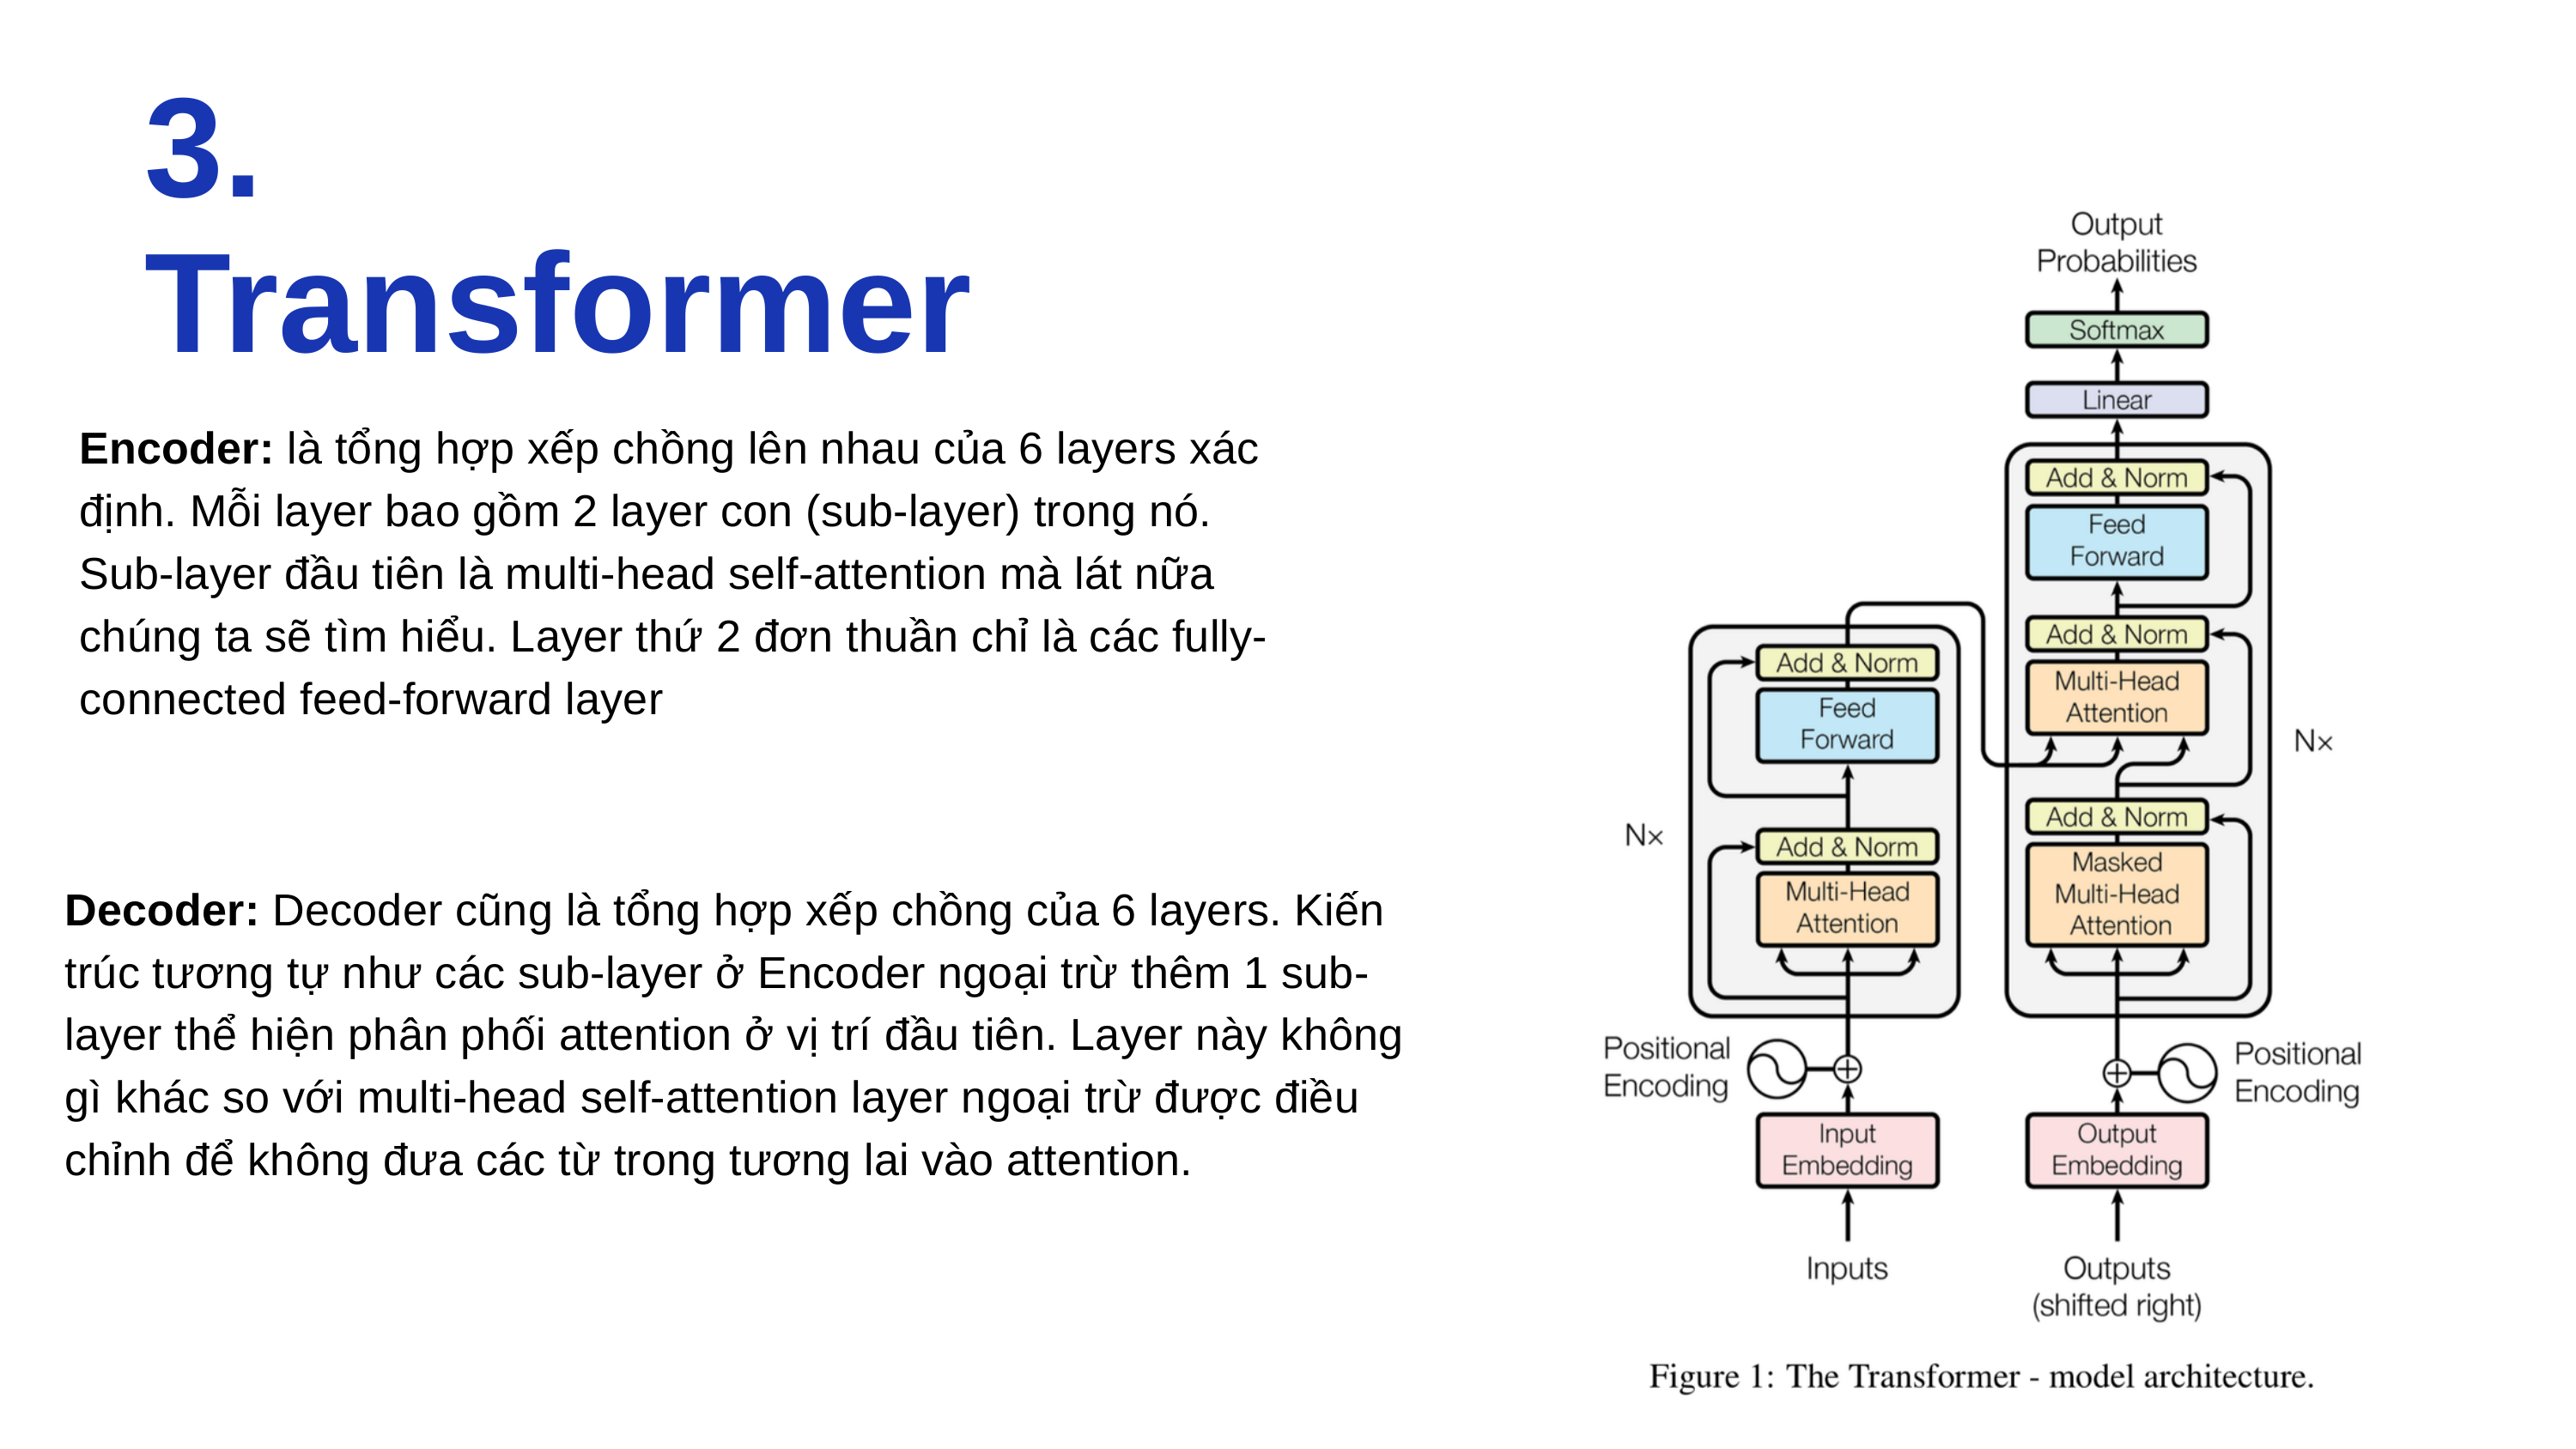

3. Transformer

Encoder: là tổng hợp xếp chồng lên nhau của 6 layers xác định. Mỗi layer bao gồm 2 layer con (sub-layer) trong nó. Sub-layer đầu tiên là multi-head self-attention mà lát nữa chúng ta sẽ tìm hiểu. Layer thứ 2 đơn thuần chỉ là các fully-connected feed-forward layer
Decoder: Decoder cũng là tổng hợp xếp chồng của 6 layers. Kiến trúc tương tự như các sub-layer ở Encoder ngoại trừ thêm 1 sub-layer thể hiện phân phối attention ở vị trí đầu tiên. Layer này không gì khác so với multi-head self-attention layer ngoại trừ được điều chỉnh để không đưa các từ trong tương lai vào attention.